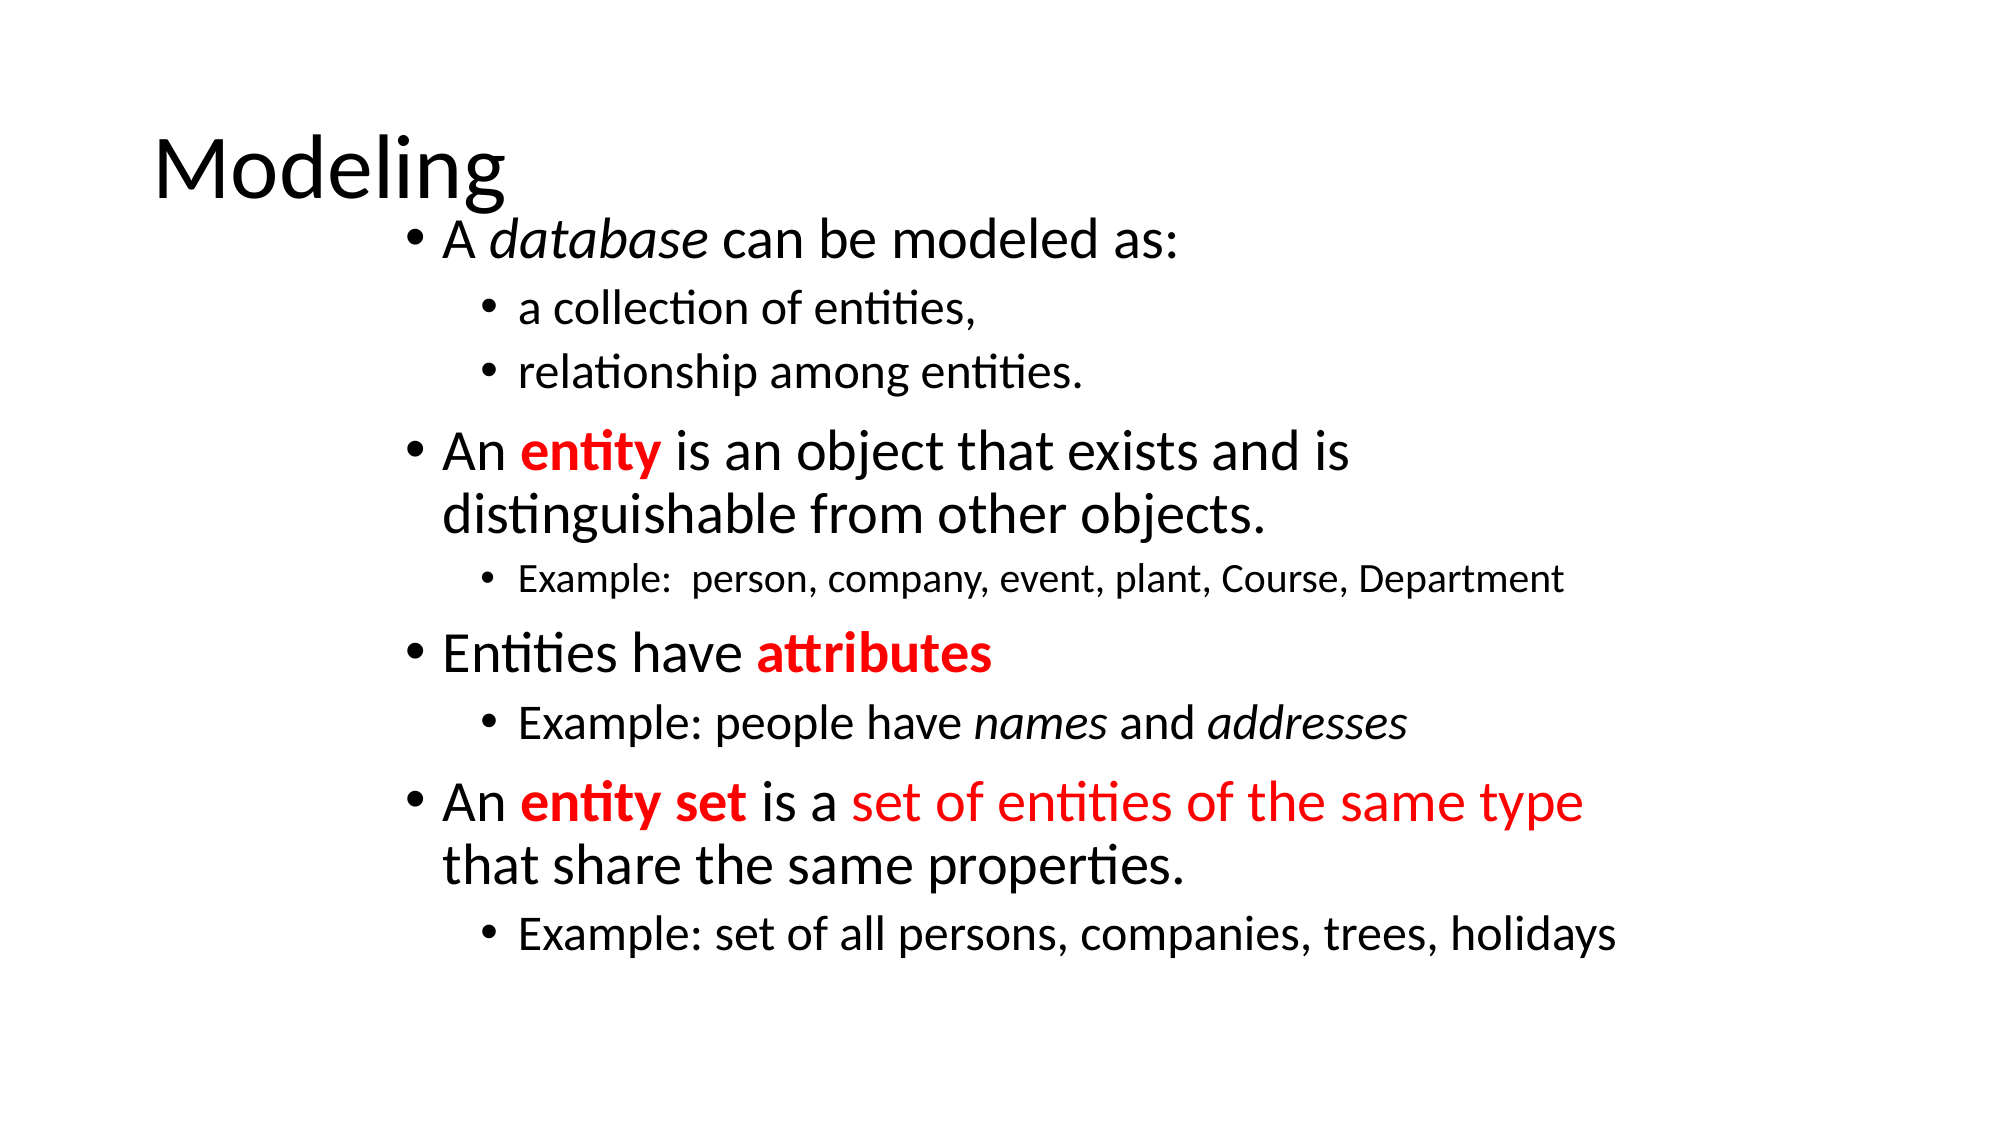

# Modeling
A database can be modeled as:
a collection of entities,
relationship among entities.
An entity is an object that exists and is distinguishable from other objects.
Example:  person, company, event, plant, Course, Department
Entities have attributes
Example: people have names and addresses
An entity set is a set of entities of the same type that share the same properties.
Example: set of all persons, companies, trees, holidays